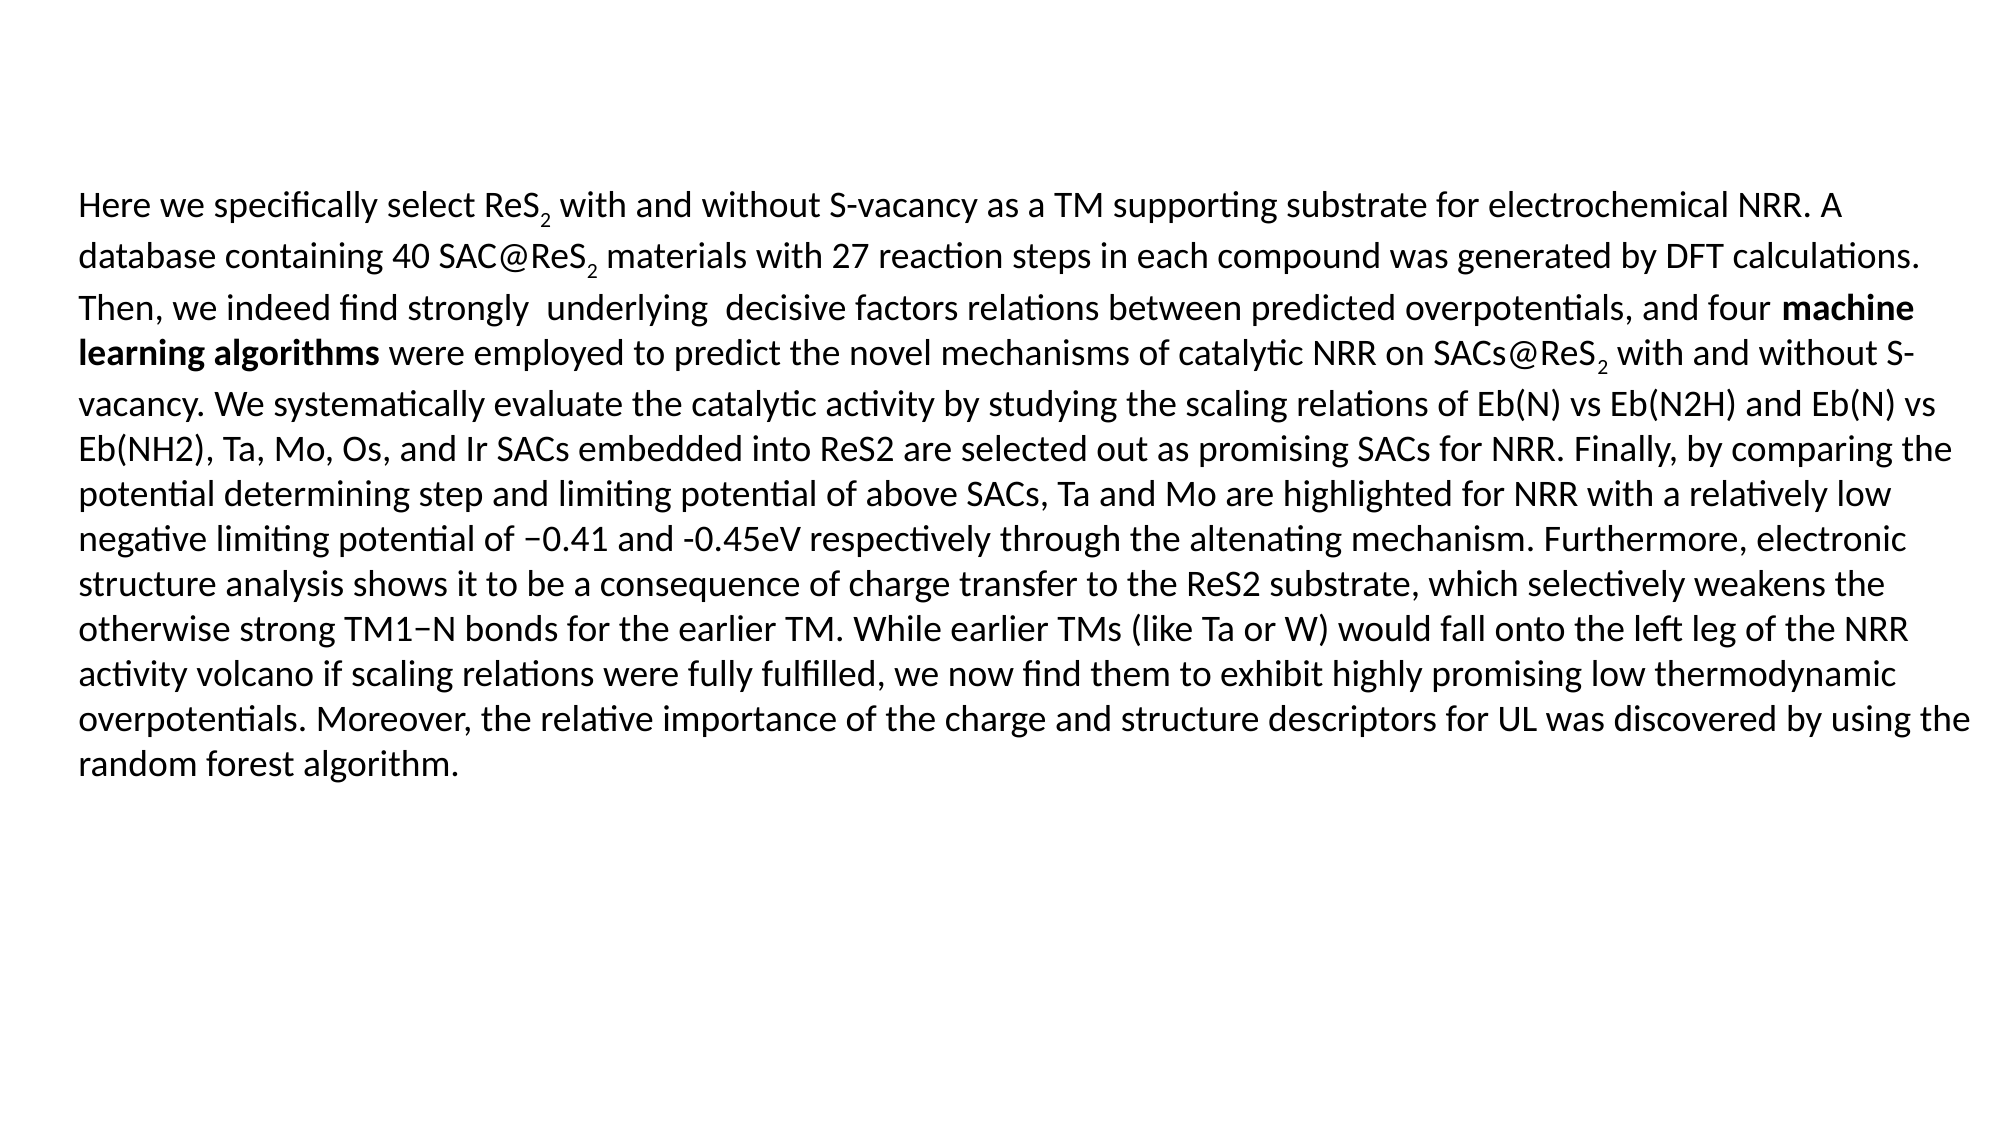

Here we specifically select ReS2 with and without S-vacancy as a TM supporting substrate for electrochemical NRR. A database containing 40 SAC@ReS2 materials with 27 reaction steps in each compound was generated by DFT calculations. Then, we indeed find strongly  underlying  decisive factors relations between predicted overpotentials, and four machine learning algorithms were employed to predict the novel mechanisms of catalytic NRR on SACs@ReS2 with and without S-vacancy. We systematically evaluate the catalytic activity by studying the scaling relations of Eb(N) vs Eb(N2H) and Eb(N) vs Eb(NH2), Ta, Mo, Os, and Ir SACs embedded into ReS2 are selected out as promising SACs for NRR. Finally, by comparing the potential determining step and limiting potential of above SACs, Ta and Mo are highlighted for NRR with a relatively low negative limiting potential of −0.41 and -0.45eV respectively through the altenating mechanism. Furthermore, electronic structure analysis shows it to be a consequence of charge transfer to the ReS2 substrate, which selectively weakens the otherwise strong TM1−N bonds for the earlier TM. While earlier TMs (like Ta or W) would fall onto the left leg of the NRR activity volcano if scaling relations were fully fulfilled, we now find them to exhibit highly promising low thermodynamic overpotentials. Moreover, the relative importance of the charge and structure descriptors for UL was discovered by using the random forest algorithm.